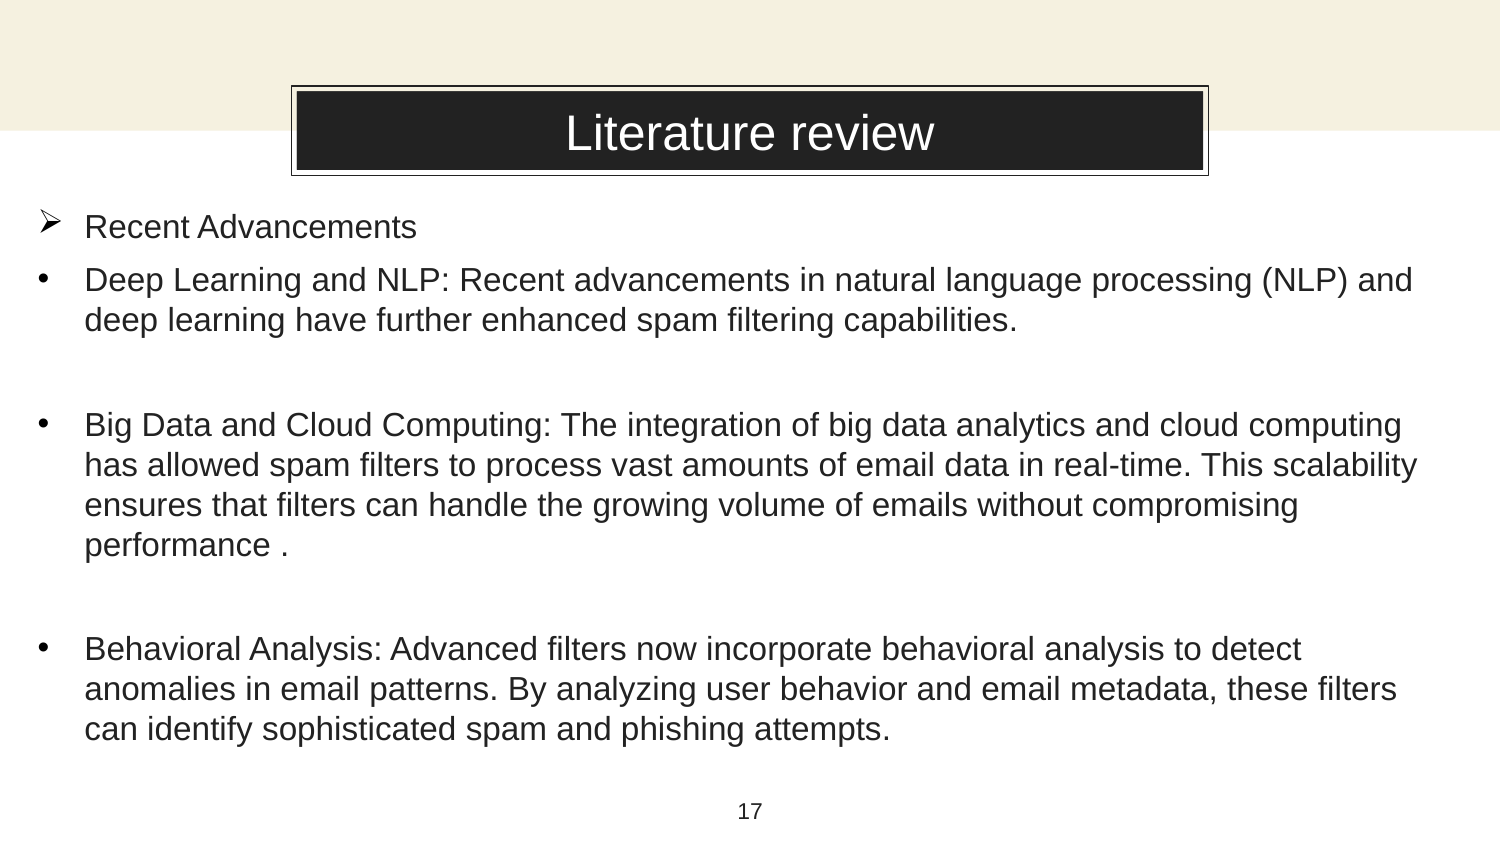

About this template
# Literature review
Recent Advancements
Deep Learning and NLP: Recent advancements in natural language processing (NLP) and deep learning have further enhanced spam filtering capabilities.

Big Data and Cloud Computing: The integration of big data analytics and cloud computing has allowed spam filters to process vast amounts of email data in real-time. This scalability ensures that filters can handle the growing volume of emails without compromising performance .

Behavioral Analysis: Advanced filters now incorporate behavioral analysis to detect anomalies in email patterns. By analyzing user behavior and email metadata, these filters can identify sophisticated spam and phishing attempts.
17